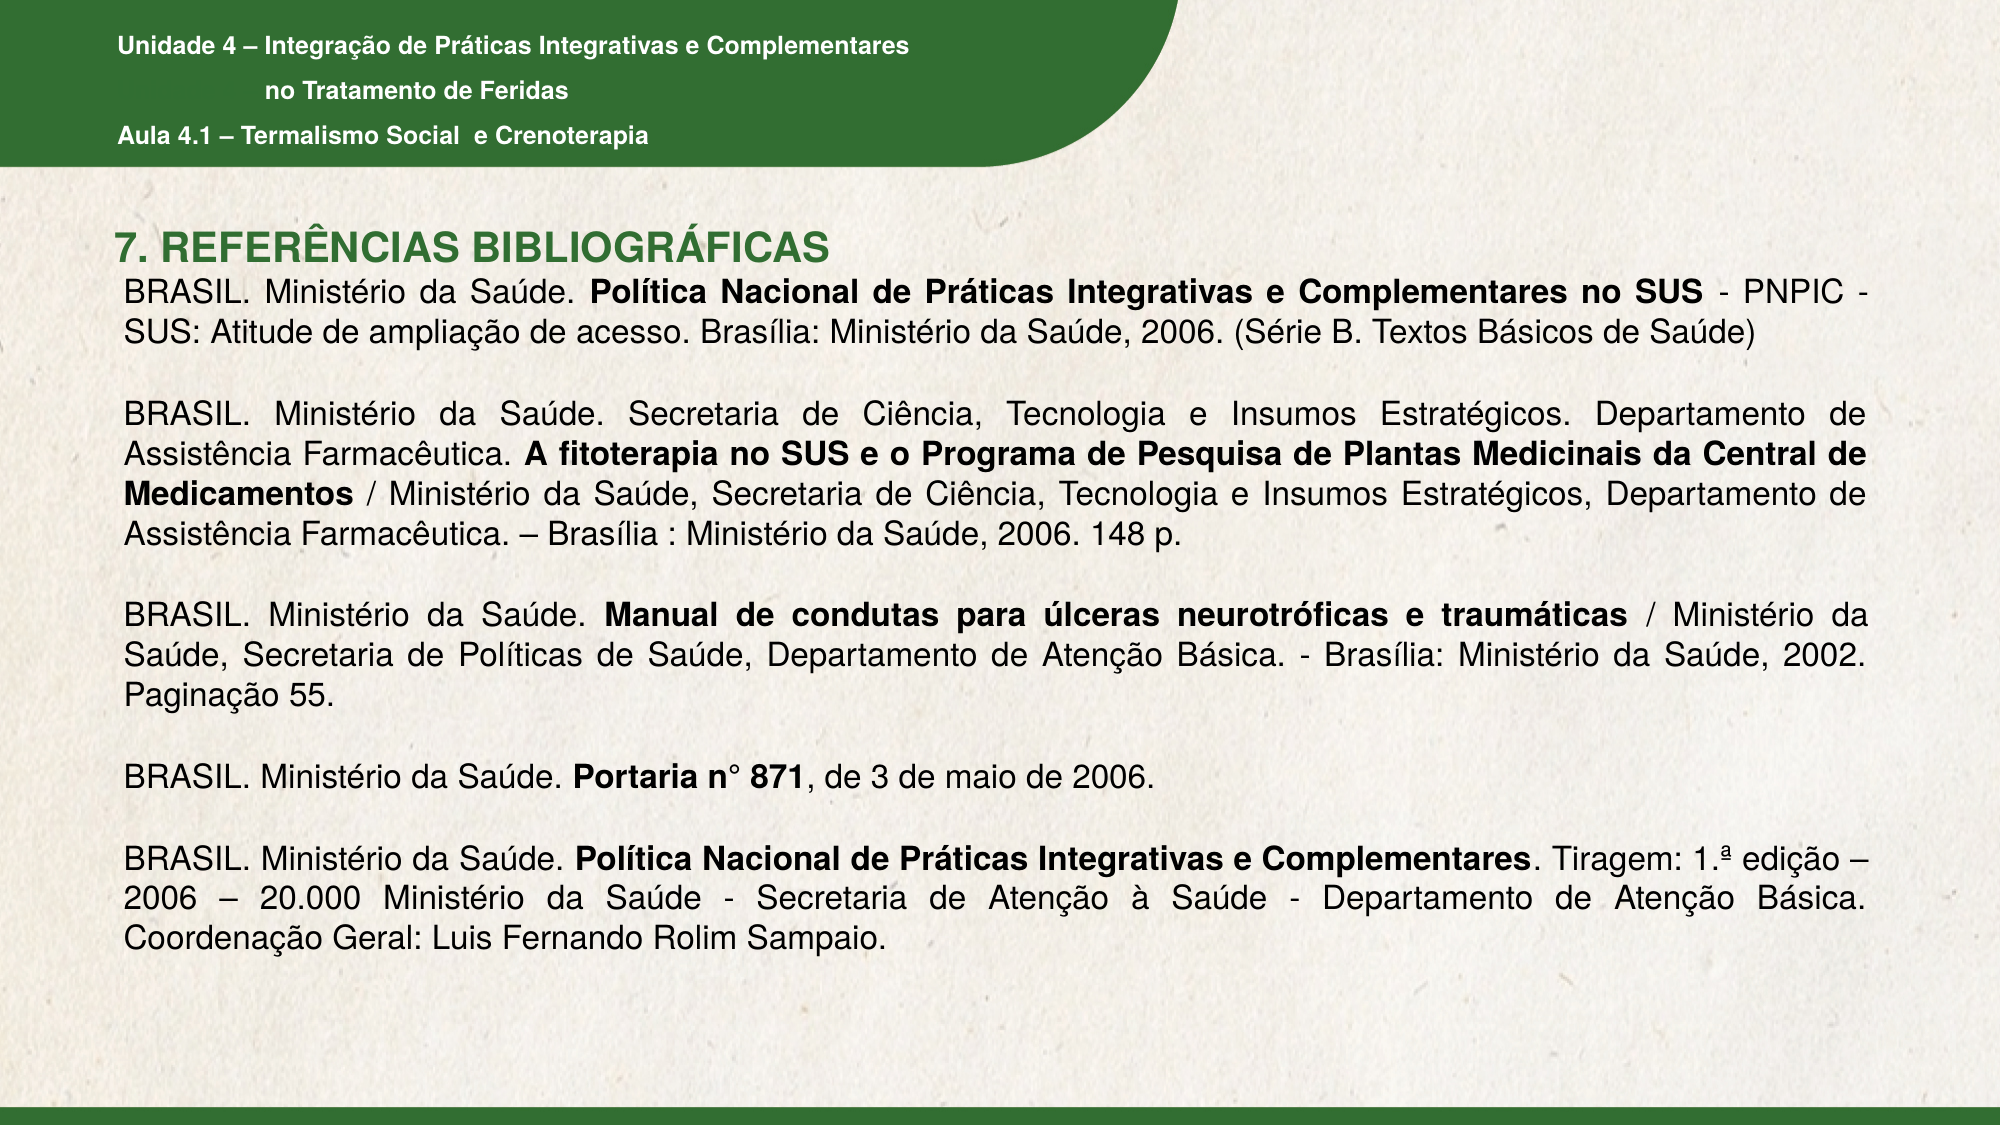

7. REFERÊNCIAS BIBLIOGRÁFICAS
BRASIL. Ministério da Saúde. Política Nacional de Práticas Integrativas e Complementares no SUS - PNPIC - SUS: Atitude de ampliação de acesso. Brasília: Ministério da Saúde, 2006. (Série B. Textos Básicos de Saúde)
BRASIL. Ministério da Saúde. Secretaria de Ciência, Tecnologia e Insumos Estratégicos. Departamento de Assistência Farmacêutica. A fitoterapia no SUS e o Programa de Pesquisa de Plantas Medicinais da Central de Medicamentos / Ministério da Saúde, Secretaria de Ciência, Tecnologia e Insumos Estratégicos, Departamento de Assistência Farmacêutica. – Brasília : Ministério da Saúde, 2006. 148 p.
BRASIL. Ministério da Saúde. Manual de condutas para úlceras neurotróficas e traumáticas / Ministério da Saúde, Secretaria de Políticas de Saúde, Departamento de Atenção Básica. - Brasília: Ministério da Saúde, 2002. Paginação 55.
BRASIL. Ministério da Saúde. Portaria n° 871, de 3 de maio de 2006.
BRASIL. Ministério da Saúde. Política Nacional de Práticas Integrativas e Complementares. Tiragem: 1.ª edição – 2006 – 20.000 Ministério da Saúde - Secretaria de Atenção à Saúde - Departamento de Atenção Básica. Coordenação Geral: Luis Fernando Rolim Sampaio.